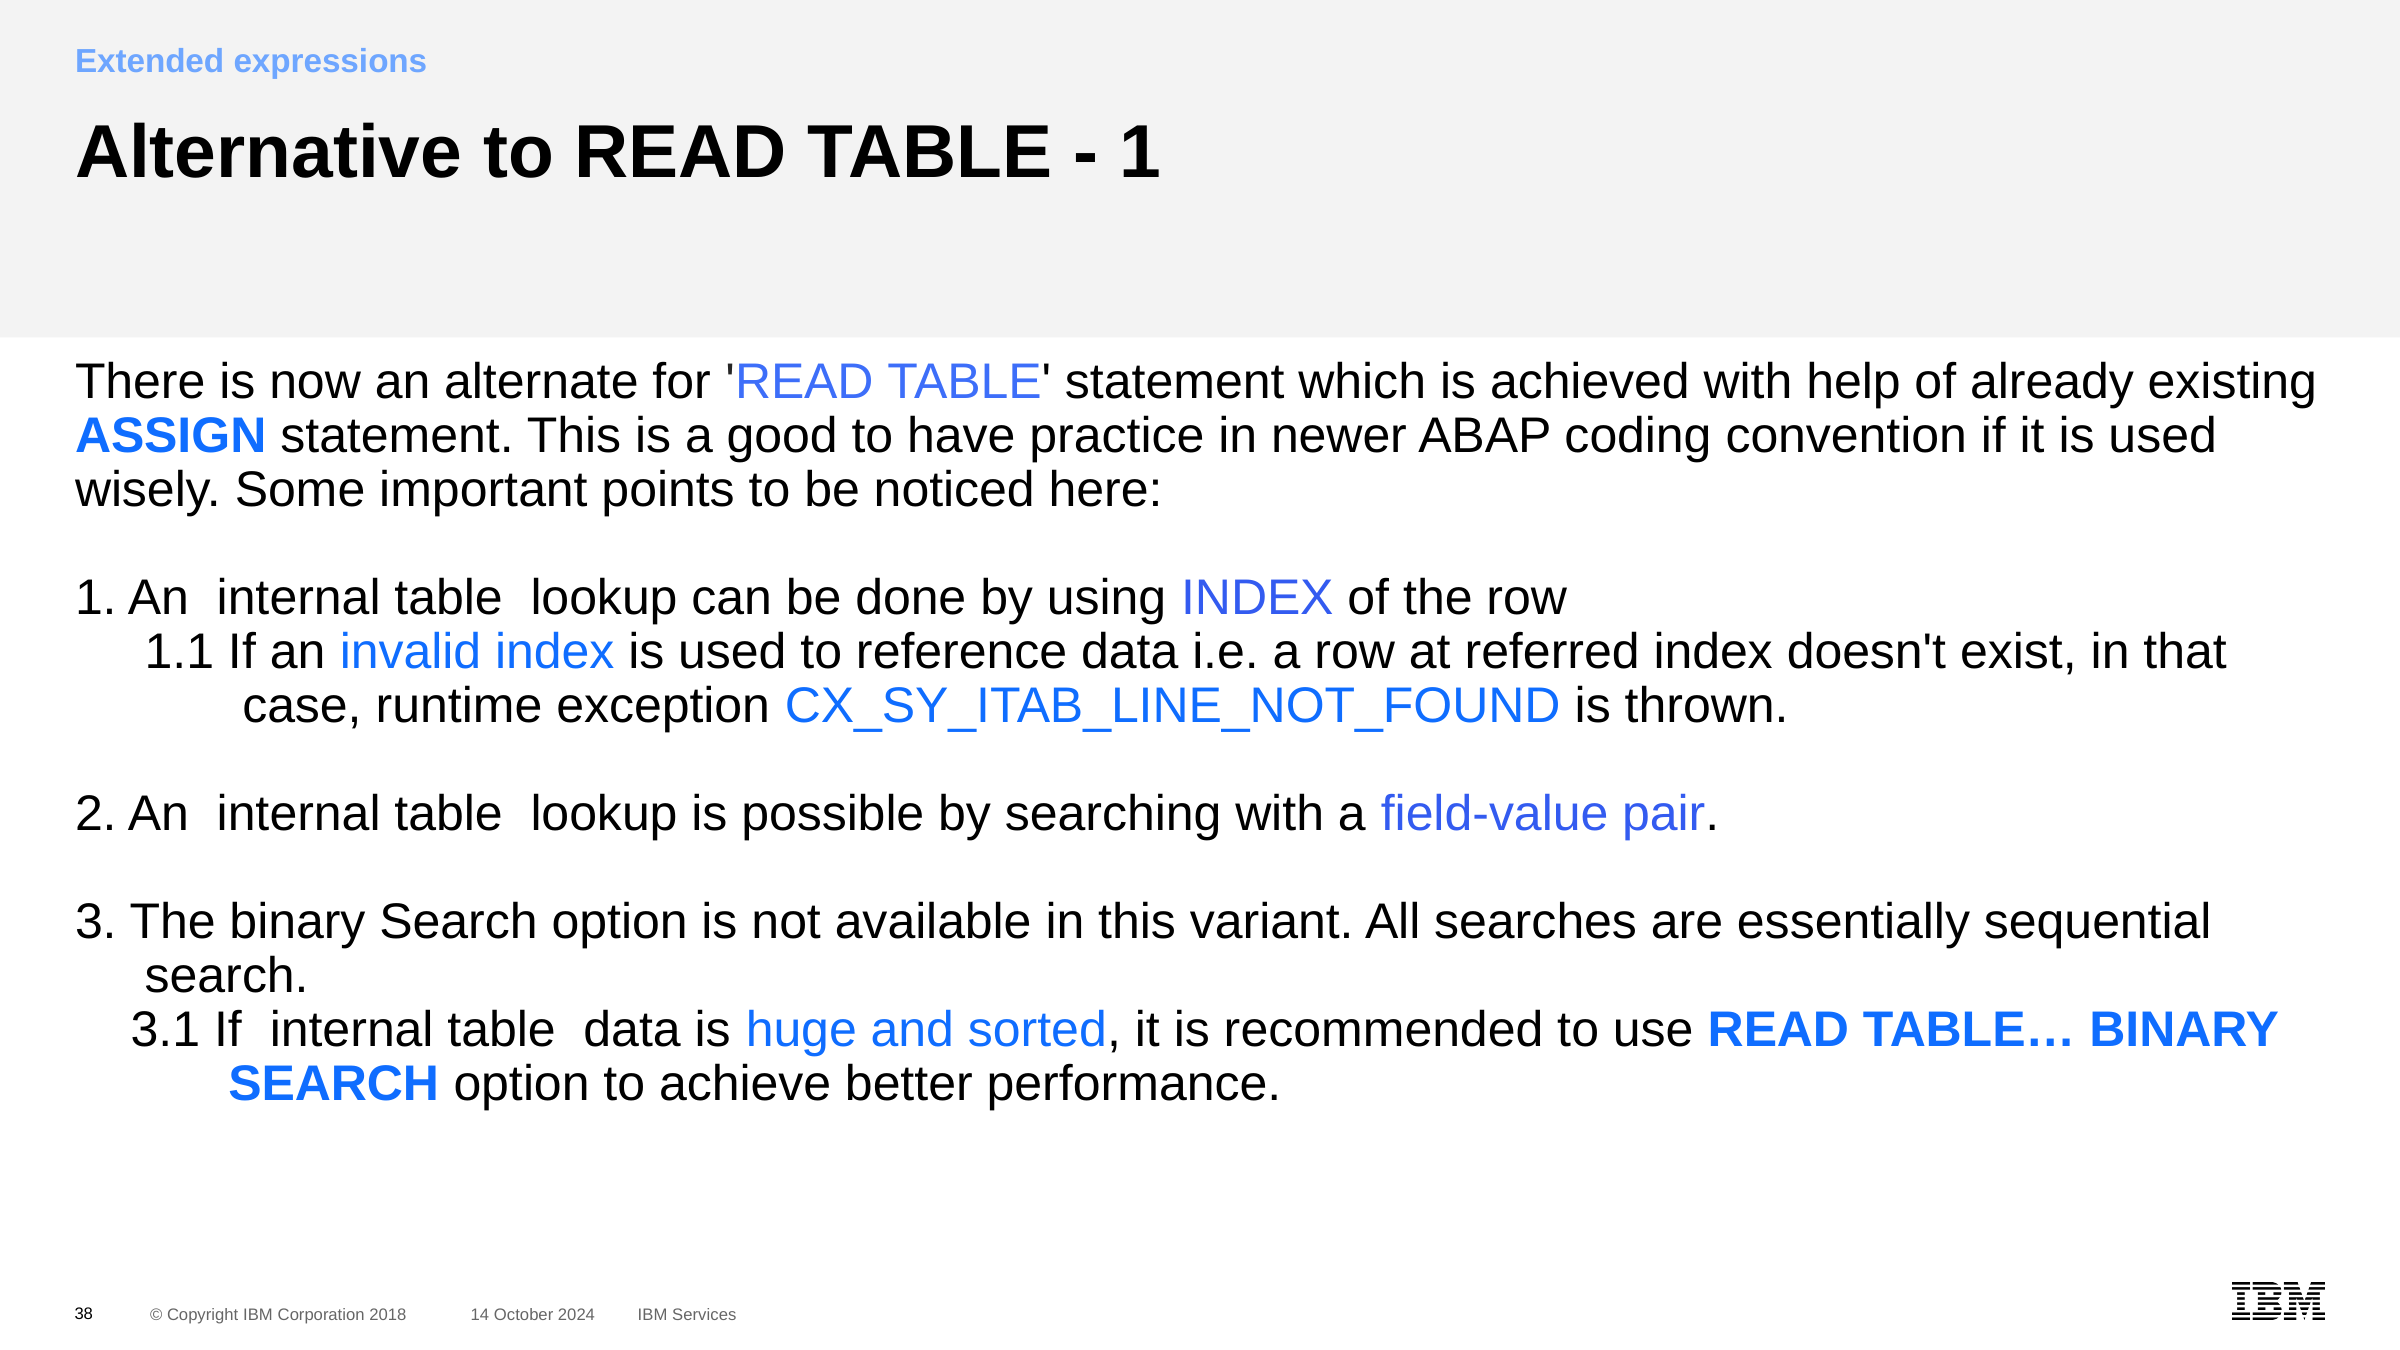

Extended expressions

# Alternative to READ TABLE - 1 There is now an alternate for 'READ TABLE' statement which is achieved with help of already existing ASSIGN statement. This is a good to have practice in newer ABAP coding convention if it is used wisely. Some important points to be noticed here: 1. An  internal table  lookup can be done by using INDEX of the row 1.1 If an invalid index is used to reference data i.e. a row at referred index doesn't exist, in that case, runtime exception CX_SY_ITAB_LINE_NOT_FOUND is thrown. 2. An  internal table  lookup is possible by searching with a field-value pair. 3. The binary Search option is not available in this variant. All searches are essentially sequential search. 3.1 If  internal table  data is huge and sorted, it is recommended to use READ TABLE… BINARY SEARCH option to achieve better performance.